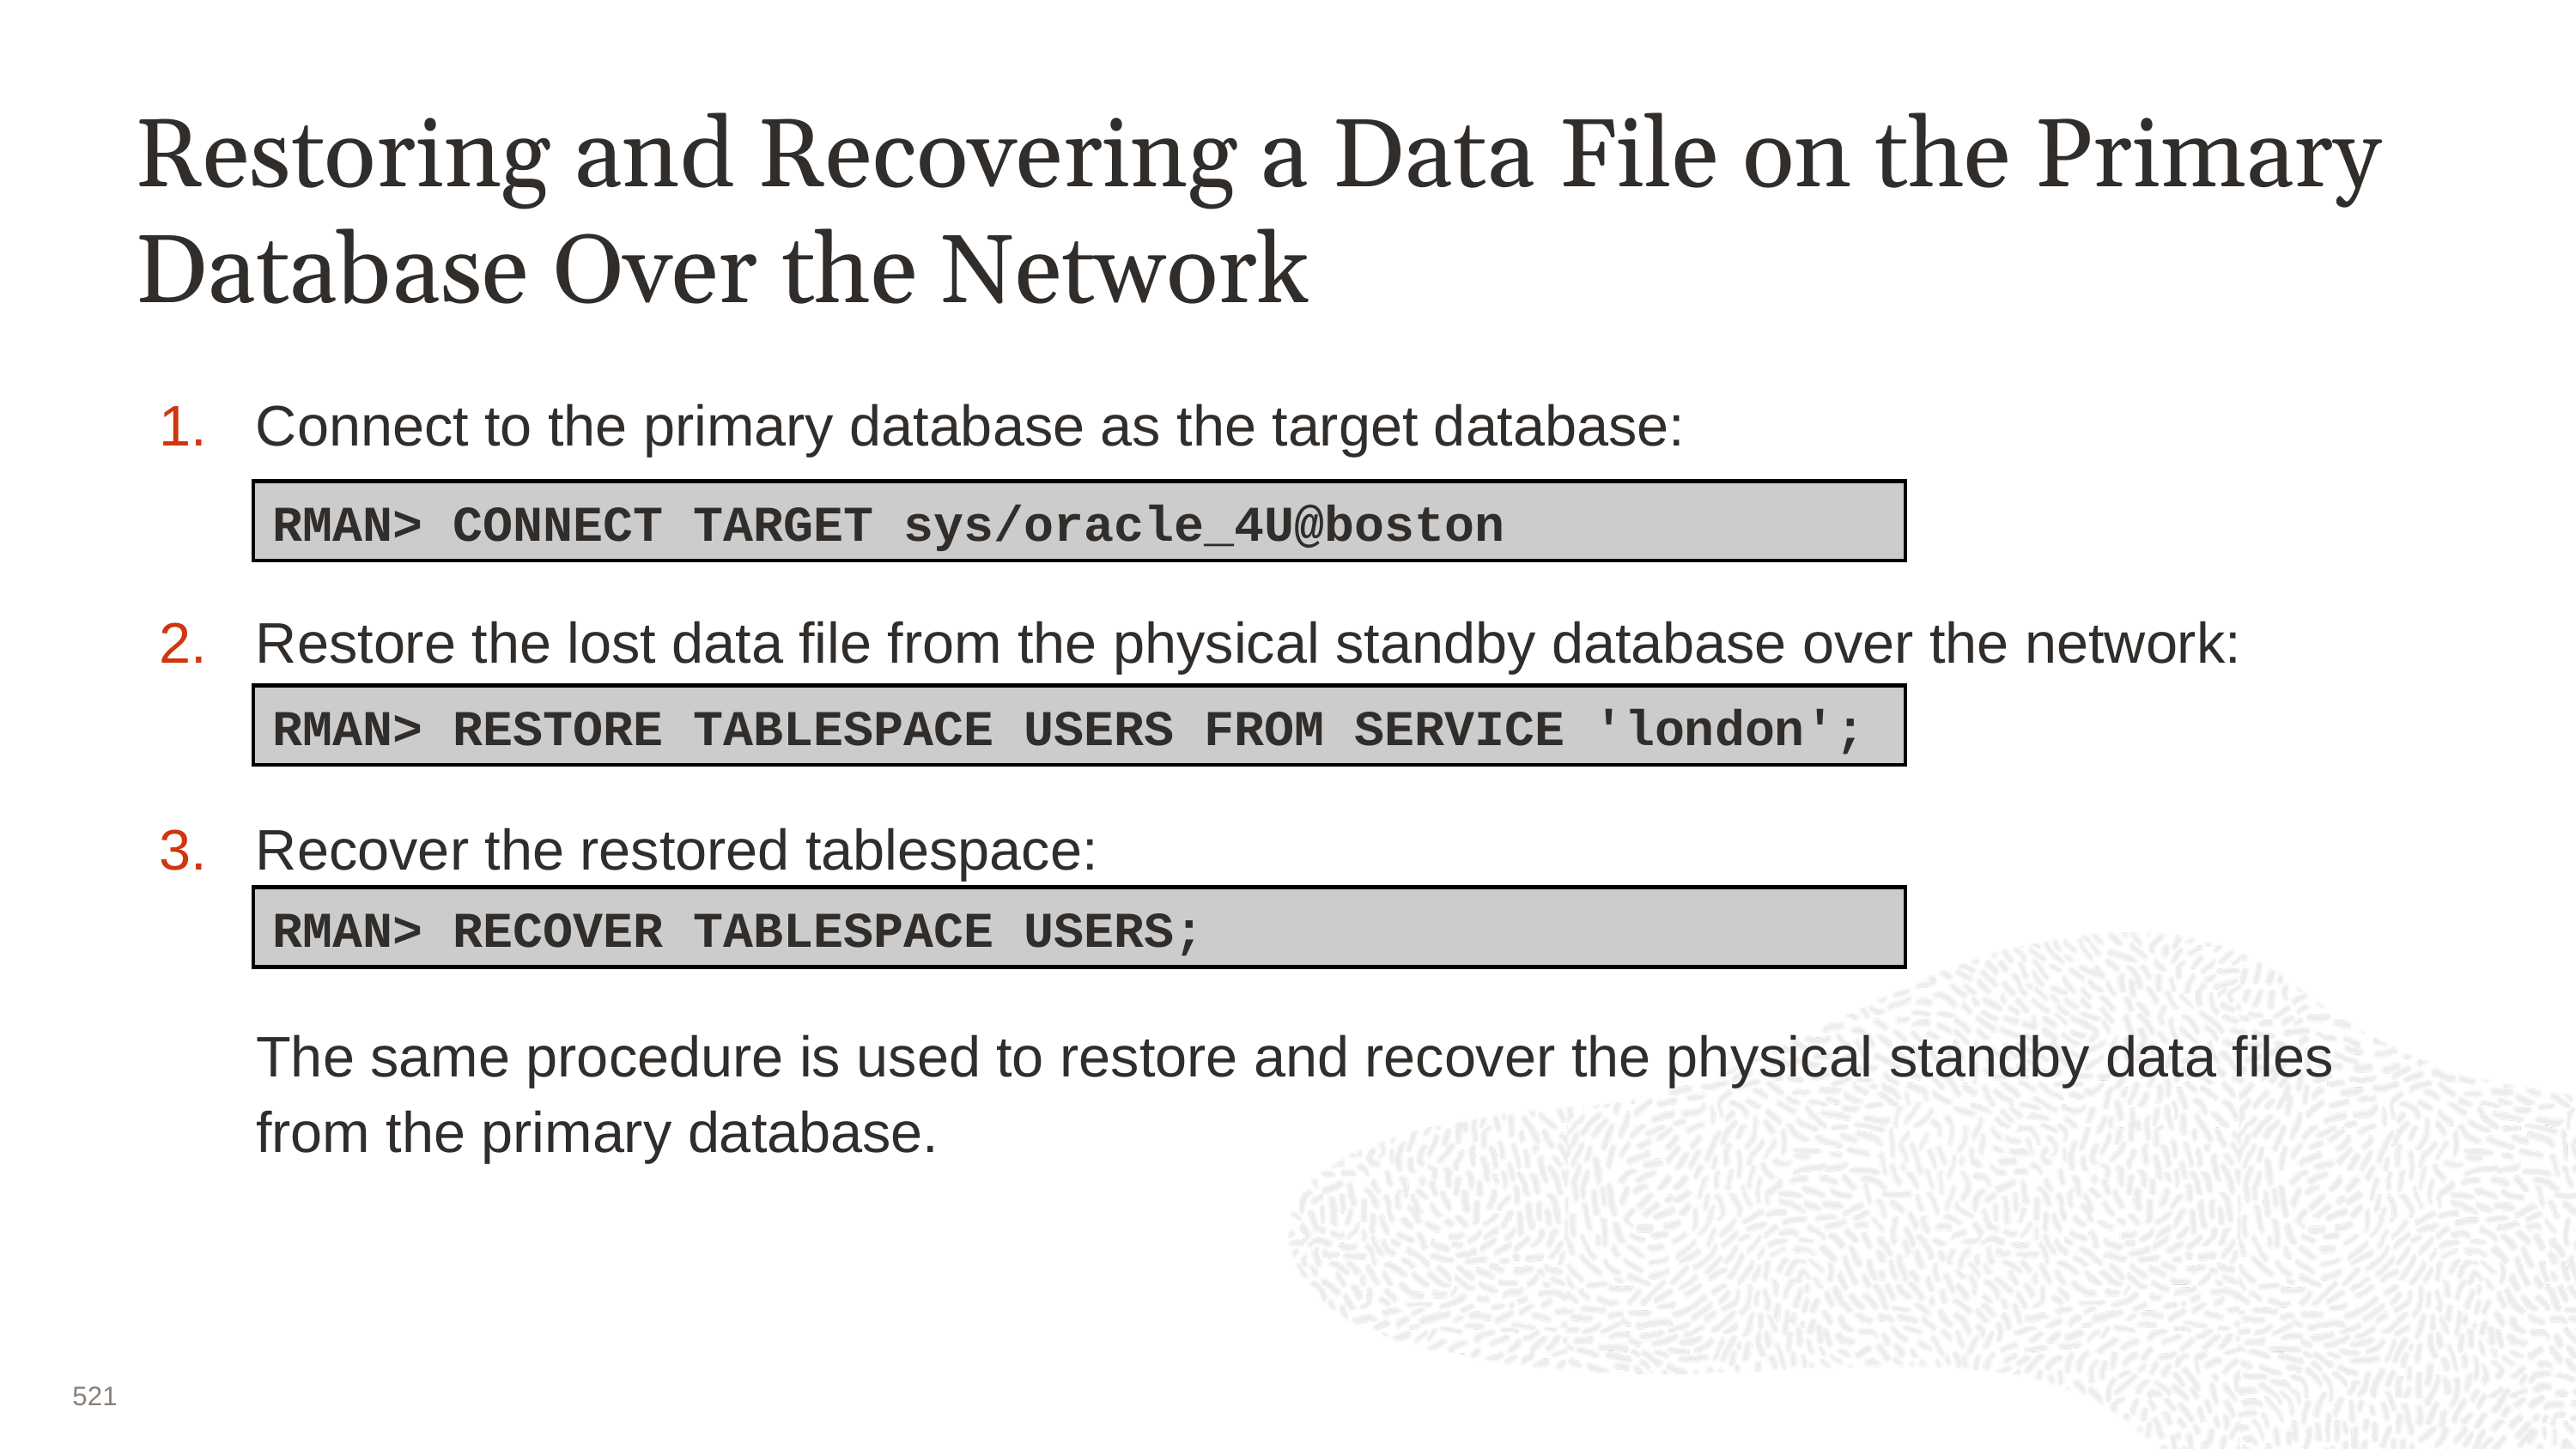

# Restoring and Recovering a Data File on the Primary Database Over the Network
Connect to the primary database as the target database:

Restore the lost data file from the physical standby database over the network:

Recover the restored tablespace:

	The same procedure is used to restore and recover the physical standby data files from the primary database.
RMAN> CONNECT TARGET sys/oracle_4U@boston
RMAN> RESTORE TABLESPACE USERS FROM SERVICE 'london';
RMAN> RECOVER TABLESPACE USERS;